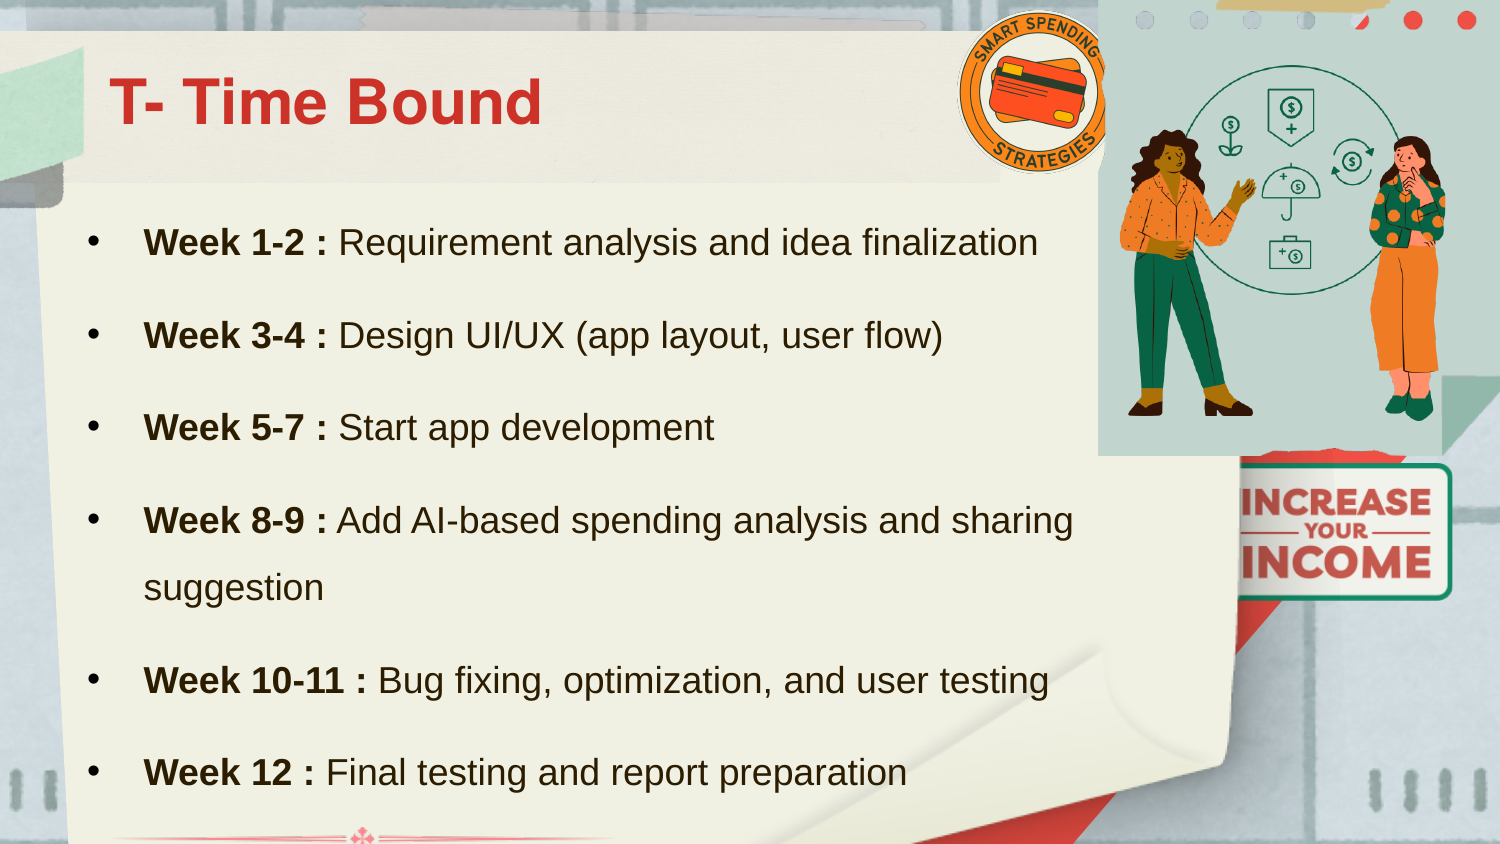

T- Time Bound
Week 1-2 : Requirement analysis and idea finalization
Week 3-4 : Design UI/UX (app layout, user flow)
Week 5-7 : Start app development
Week 8-9 : Add AI-based spending analysis and sharing  suggestion
Week 10-11 : Bug fixing, optimization, and user testing
Week 12 : Final testing and report preparation